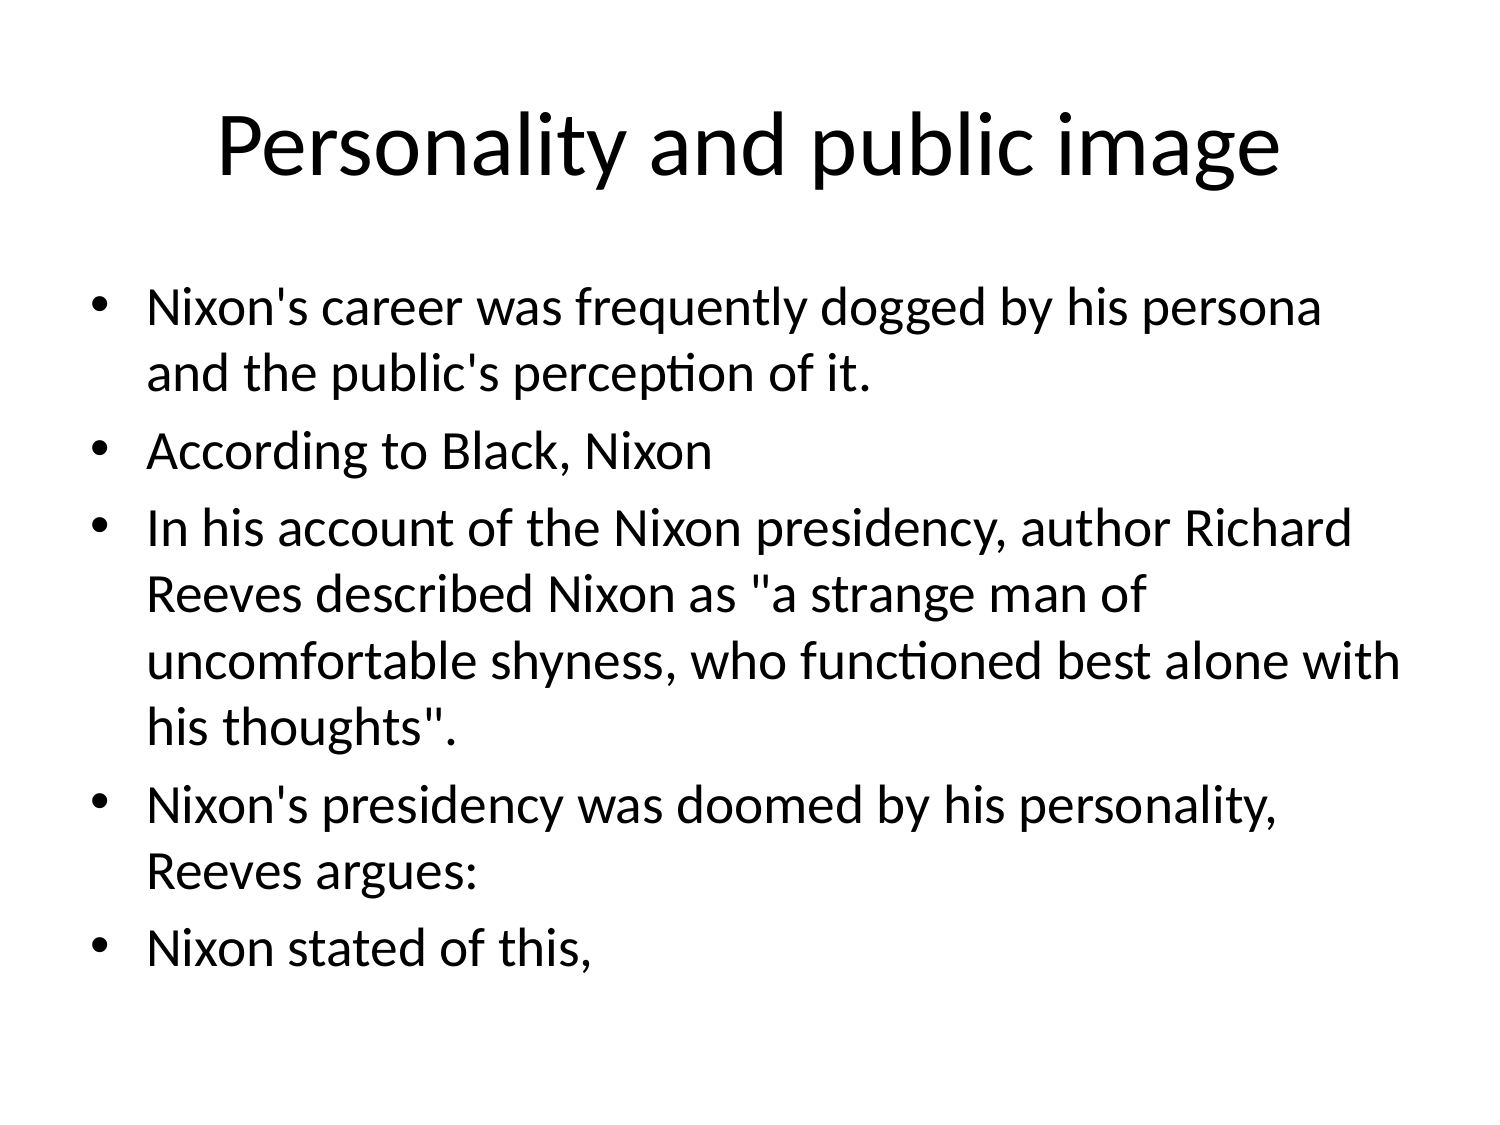

# Personality and public image
Nixon's career was frequently dogged by his persona and the public's perception of it.
According to Black, Nixon
In his account of the Nixon presidency, author Richard Reeves described Nixon as "a strange man of uncomfortable shyness, who functioned best alone with his thoughts".
Nixon's presidency was doomed by his personality, Reeves argues:
Nixon stated of this,